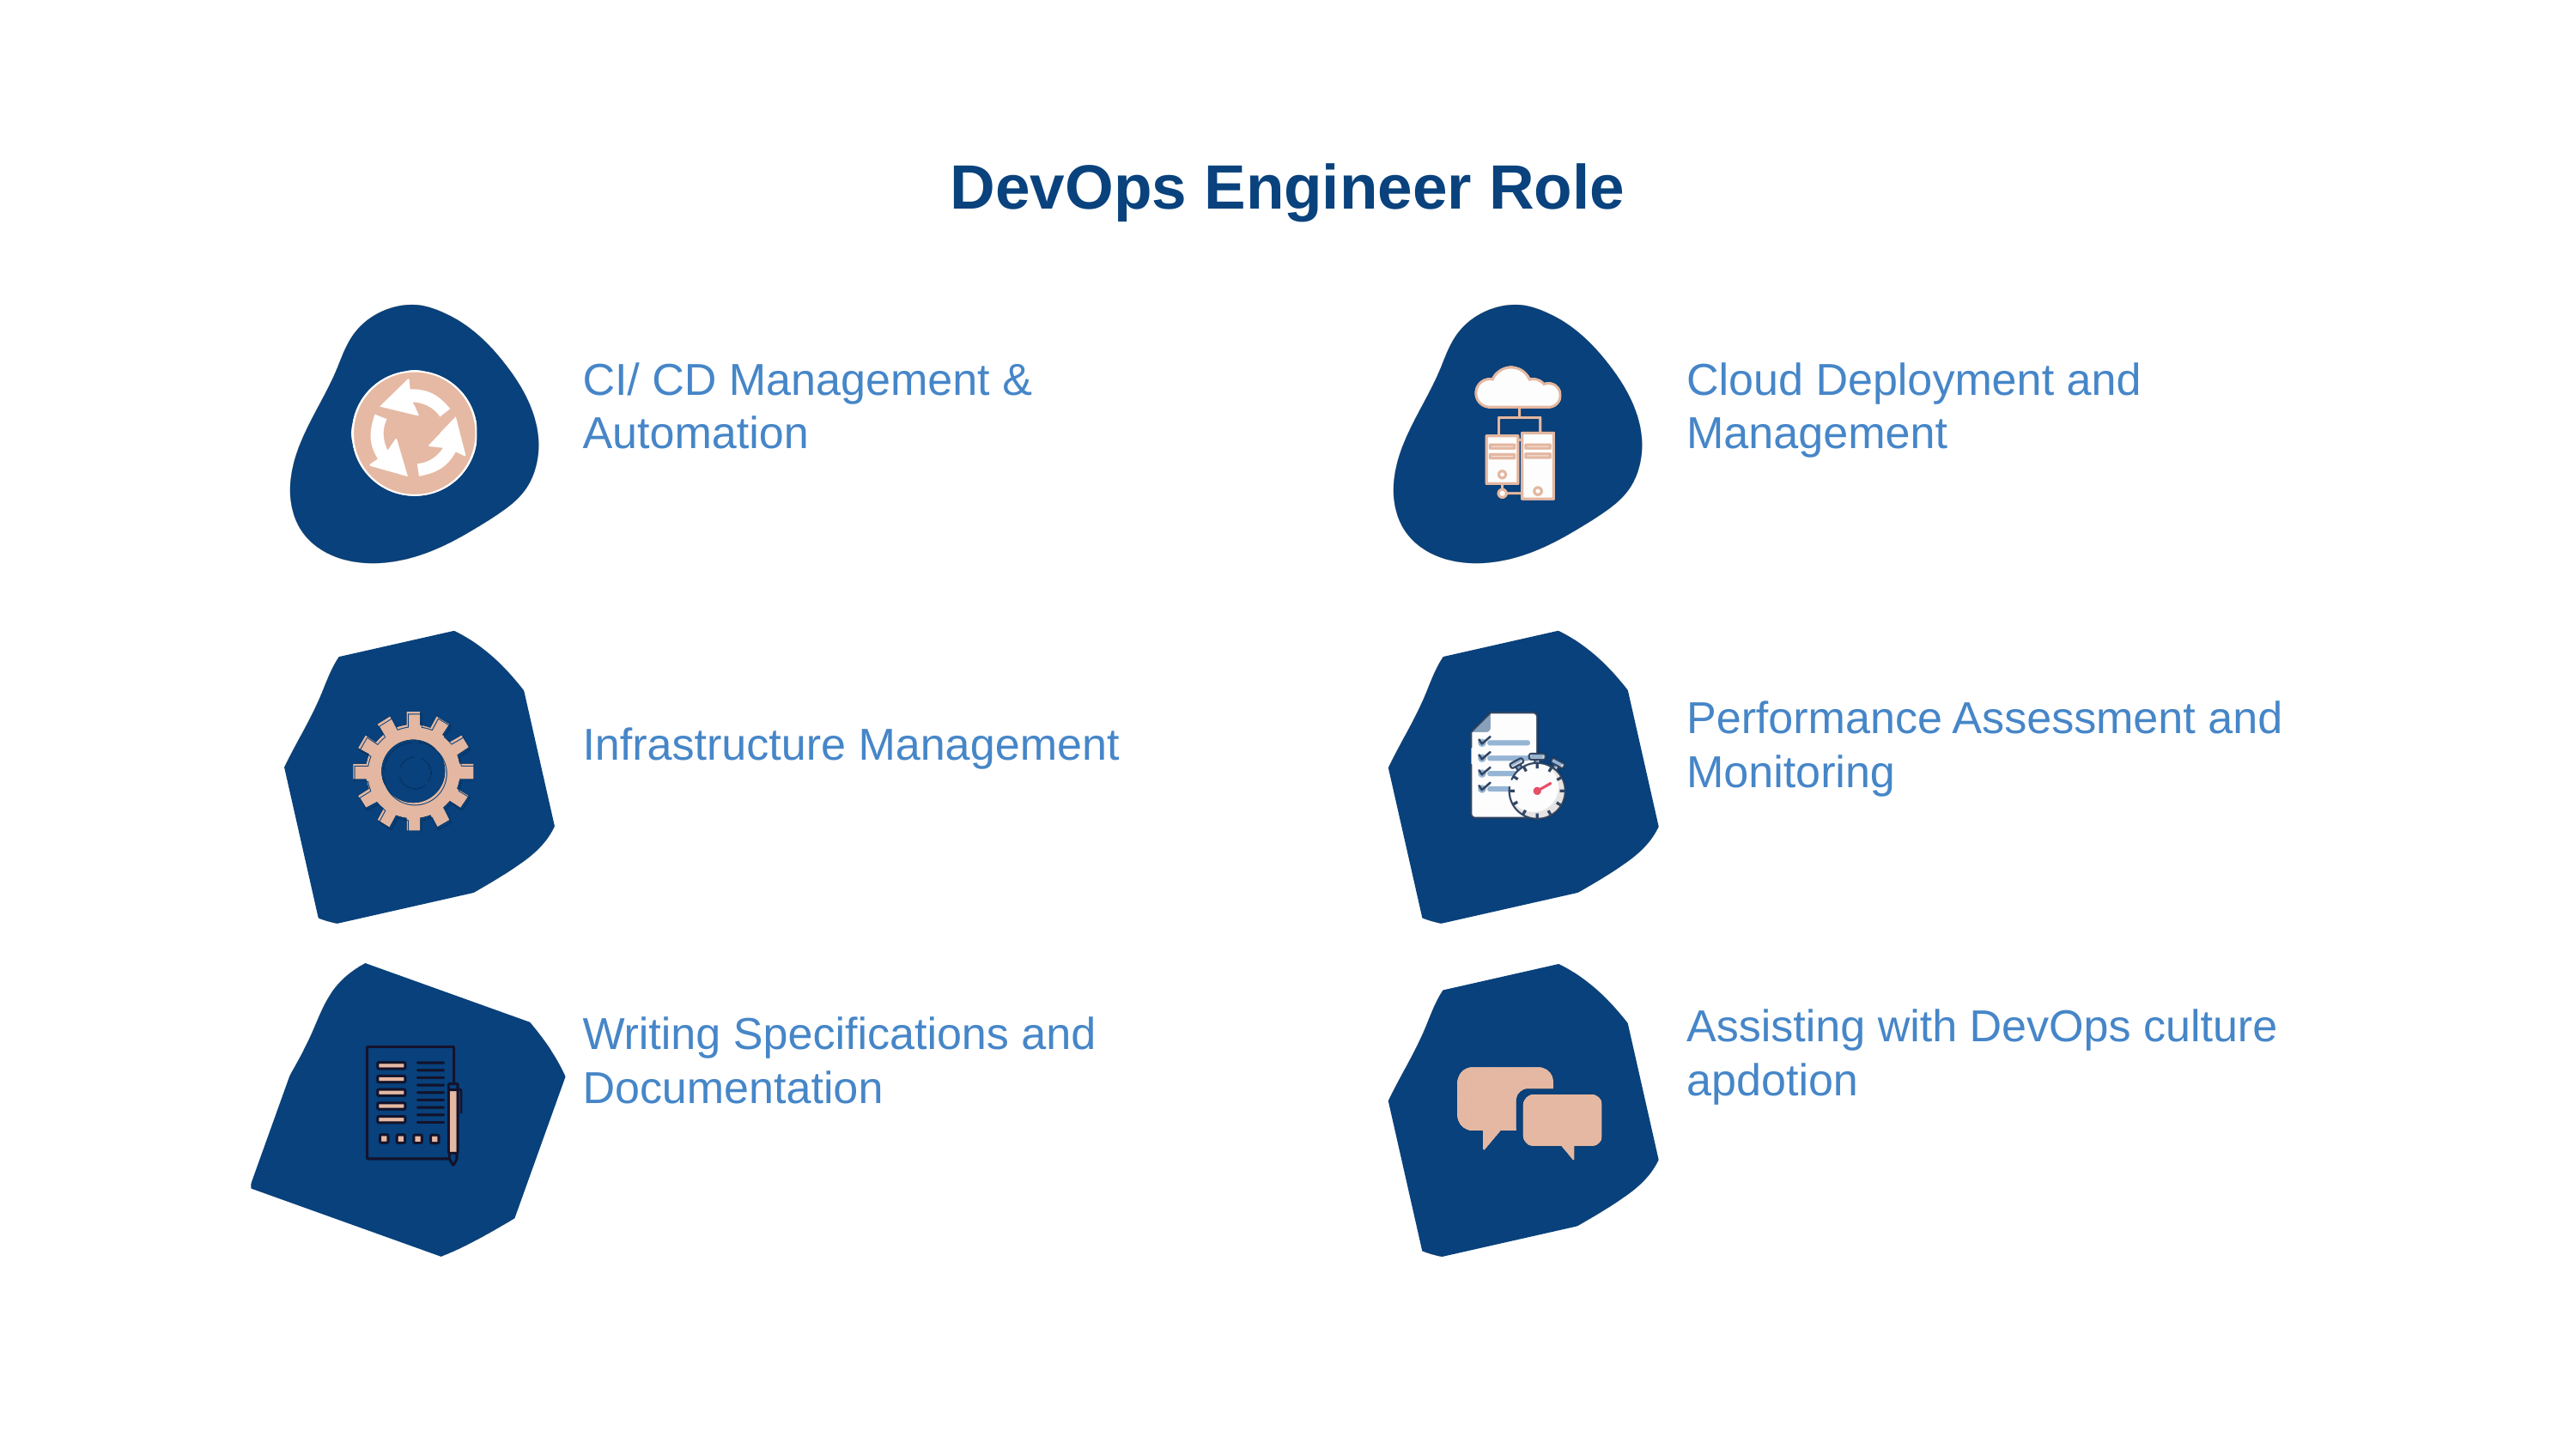

DevOps Engineer Role

CI/ CD Management & Automation
Cloud Deployment and Management

Performance Assessment and Monitoring

Infrastructure Management

Assisting with DevOps culture apdotion
Writing Specifications and Documentation